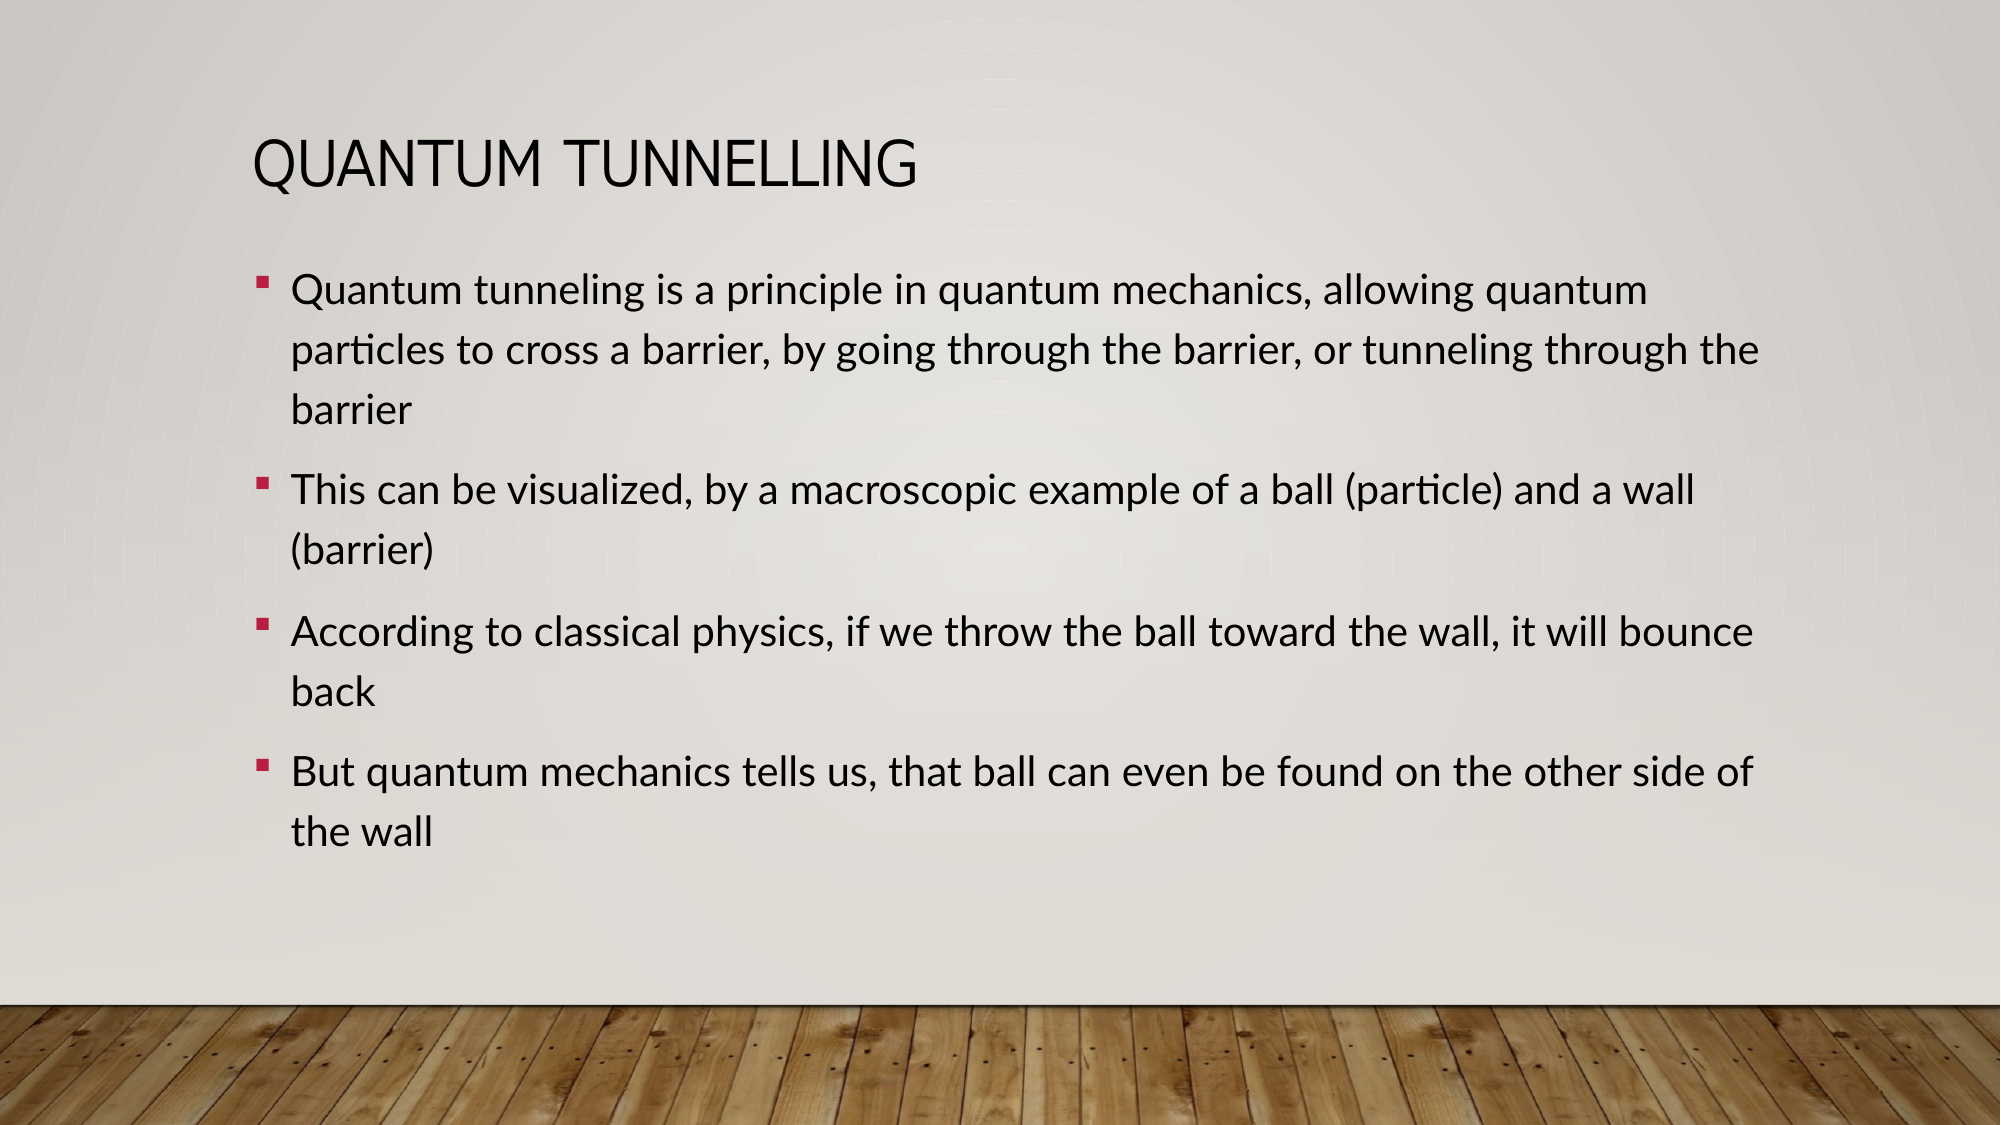

# Quantum tunnelling
Quantum tunneling is a principle in quantum mechanics, allowing quantum particles to cross a barrier, by going through the barrier, or tunneling through the barrier
This can be visualized, by a macroscopic example of a ball (particle) and a wall (barrier)
According to classical physics, if we throw the ball toward the wall, it will bounce back
But quantum mechanics tells us, that ball can even be found on the other side of the wall